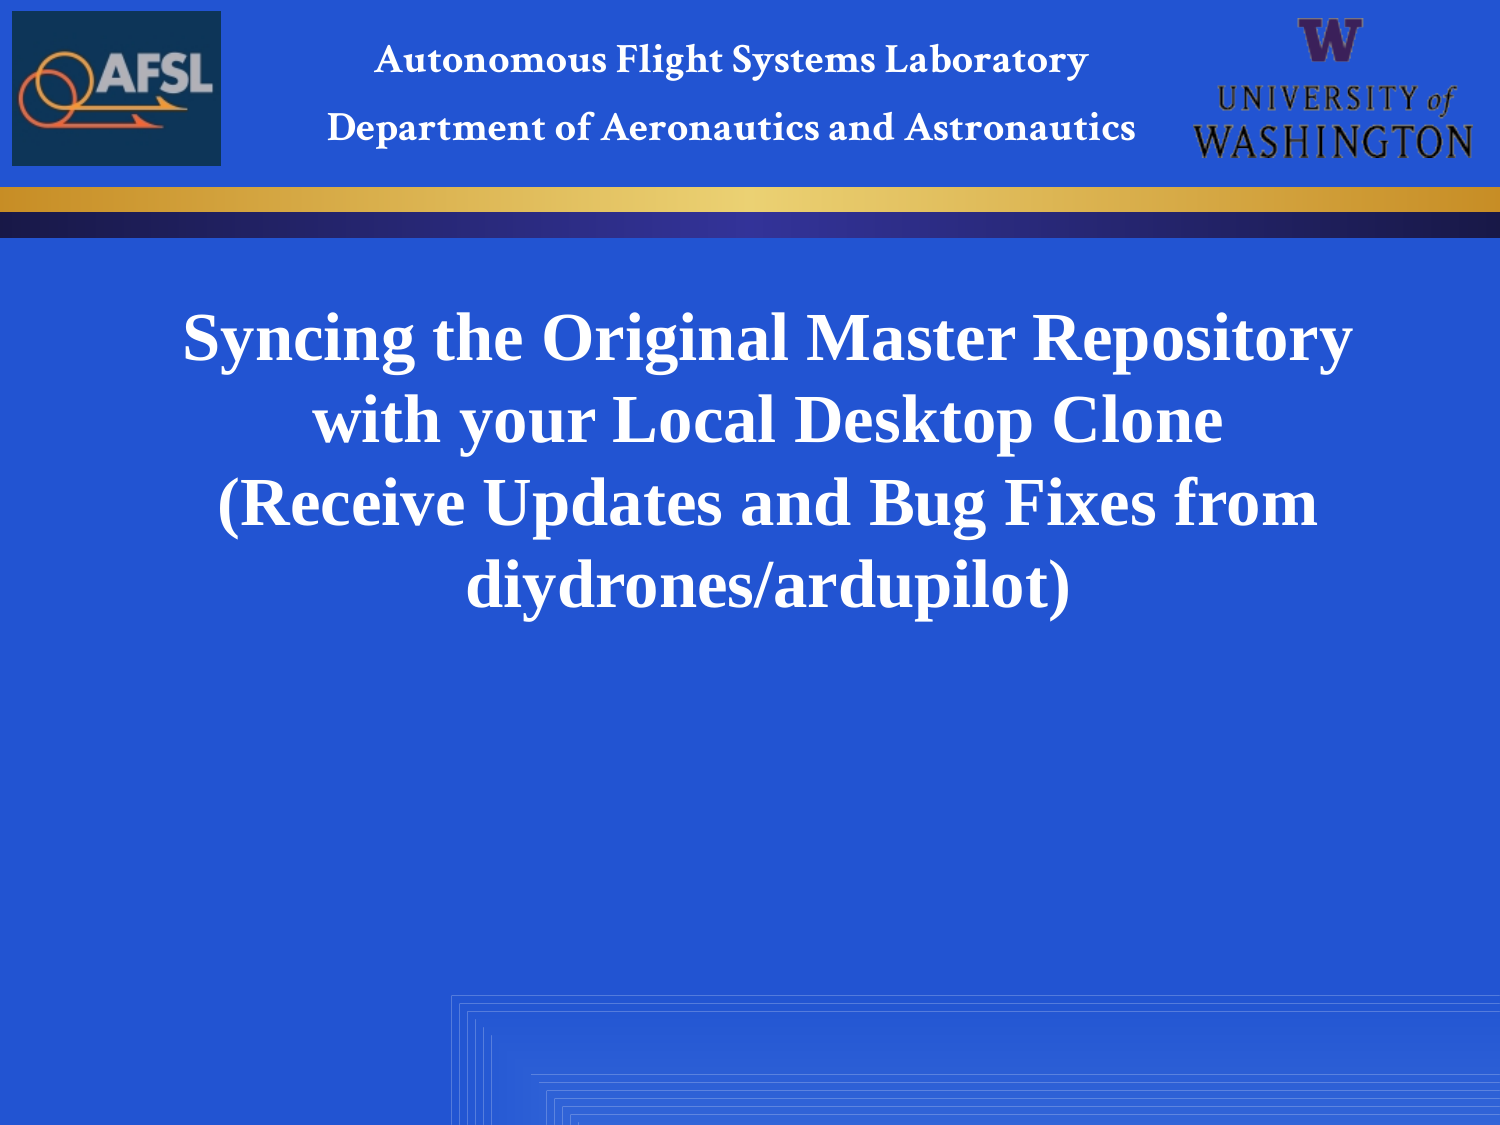

# Syncing the Original Master Repository with your Local Desktop Clone (Receive Updates and Bug Fixes from diydrones/ardupilot)